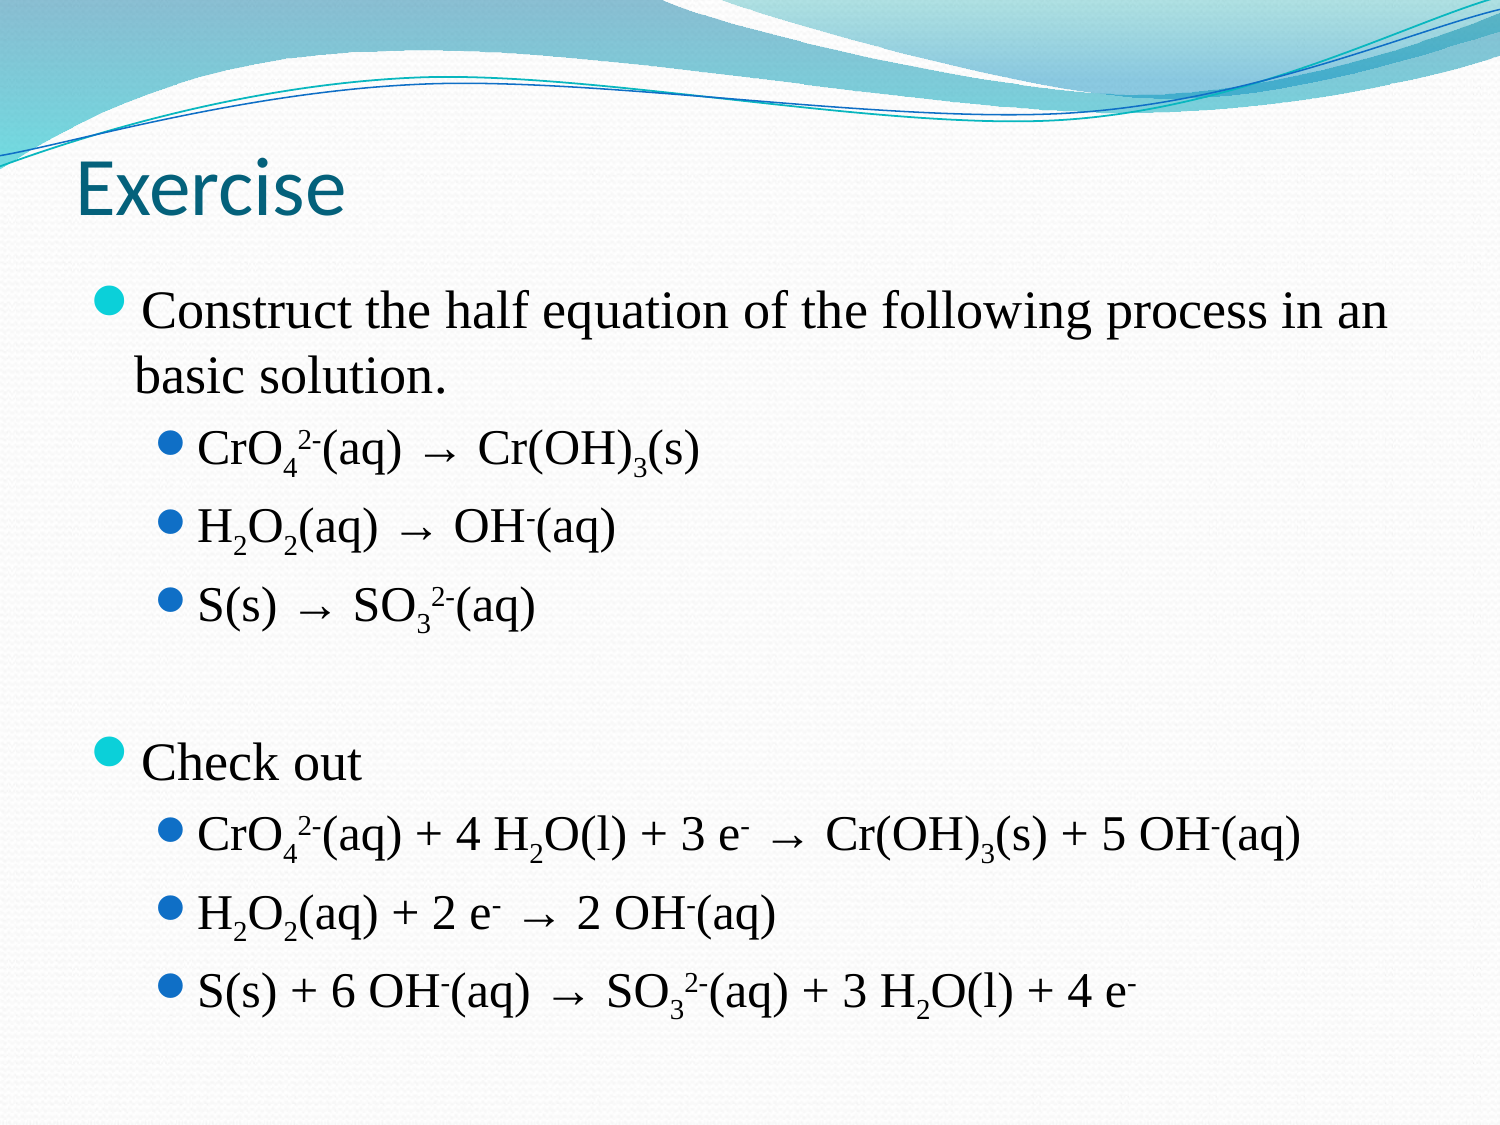

# Exercise
Construct the half equation of the following process in an basic solution.
CrO42-(aq) → Cr(OH)3(s)
H2O2(aq) → OH-(aq)
S(s) → SO32-(aq)

Check out
CrO42-(aq) + 4 H2O(l) + 3 e- → Cr(OH)3(s) + 5 OH-(aq)
H2O2(aq) + 2 e- → 2 OH-(aq)
S(s) + 6 OH-(aq) → SO32-(aq) + 3 H2O(l) + 4 e-